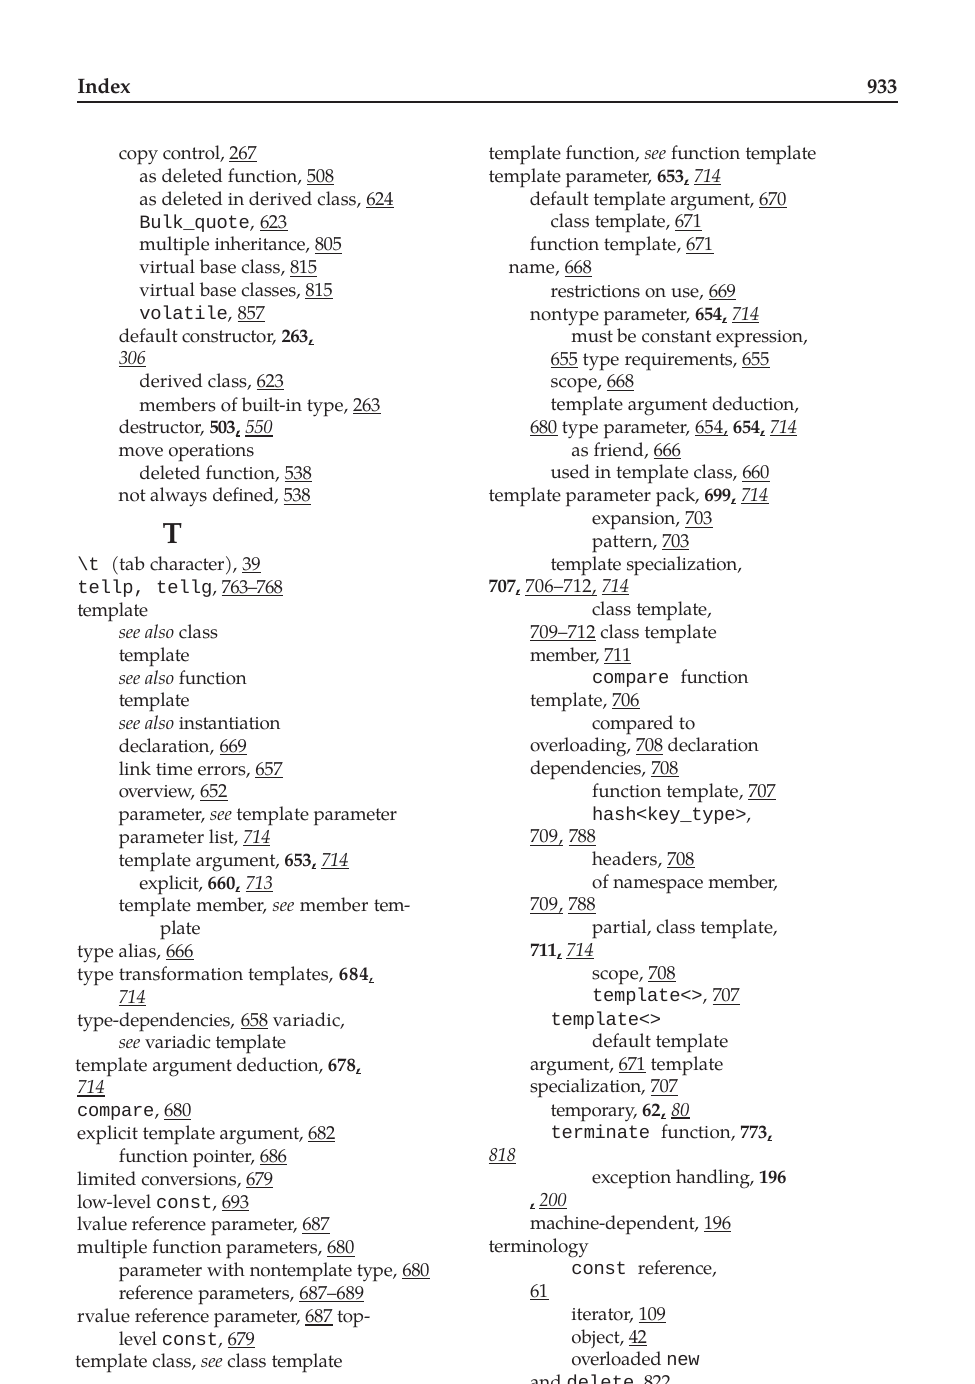

Index
933

template function, see function template template parameter, 653, 714
default template argument, 670 class template, 671
function template, 671
name, 668
restrictions on use, 669 nontype parameter, 654, 714
must be constant expression, 655 type requirements, 655
scope, 668
template argument deduction, 680 type parameter, 654, 654, 714
as friend, 666
used in template class, 660 template parameter pack, 699, 714
expansion, 703
pattern, 703
template specialization, 707, 706–712, 714
class template, 709–712 class template member, 711
compare function template, 706
compared to overloading, 708 declaration dependencies, 708
function template, 707
hash<key_type>, 709, 788
headers, 708
of namespace member, 709, 788
partial, class template, 711, 714
scope, 708
template<>, 707
template<>
default template argument, 671 template specialization, 707
temporary, 62, 80
terminate function, 773, 818
exception handling, 196, 200
machine-dependent, 196 terminology
const reference, 61
iterator, 109
object, 42
overloaded new and delete, 822
test, bitset, 727
TextQuery, 485
class definition, 487
constructor, 488
main program, 486
program design, 485
query, 489
revisited, 635
copy control, 267
as deleted function, 508
as deleted in derived class, 624
Bulk_quote, 623
multiple inheritance, 805
virtual base class, 815 virtual base classes, 815 volatile, 857
default constructor, 263, 306
derived class, 623
members of built-in type, 263 destructor, 503, 550
move operations deleted function, 538
not always defined, 538
T
\t (tab character), 39 tellp, tellg, 763–768 template
see also class template
see also function template
see also instantiation
declaration, 669 link time errors, 657 overview, 652
parameter, see template parameter parameter list, 714
template argument, 653, 714
explicit, 660, 713
template member, see member tem- plate
type alias, 666
type transformation templates, 684,
714
type-dependencies, 658 variadic, see variadic template
template argument deduction, 678, 714
compare, 680
explicit template argument, 682 function pointer, 686
limited conversions, 679
low-level const, 693
lvalue reference parameter, 687
multiple function parameters, 680 parameter with nontemplate type, 680 reference parameters, 687–689
rvalue reference parameter, 687 top-level const, 679
template class, see class template